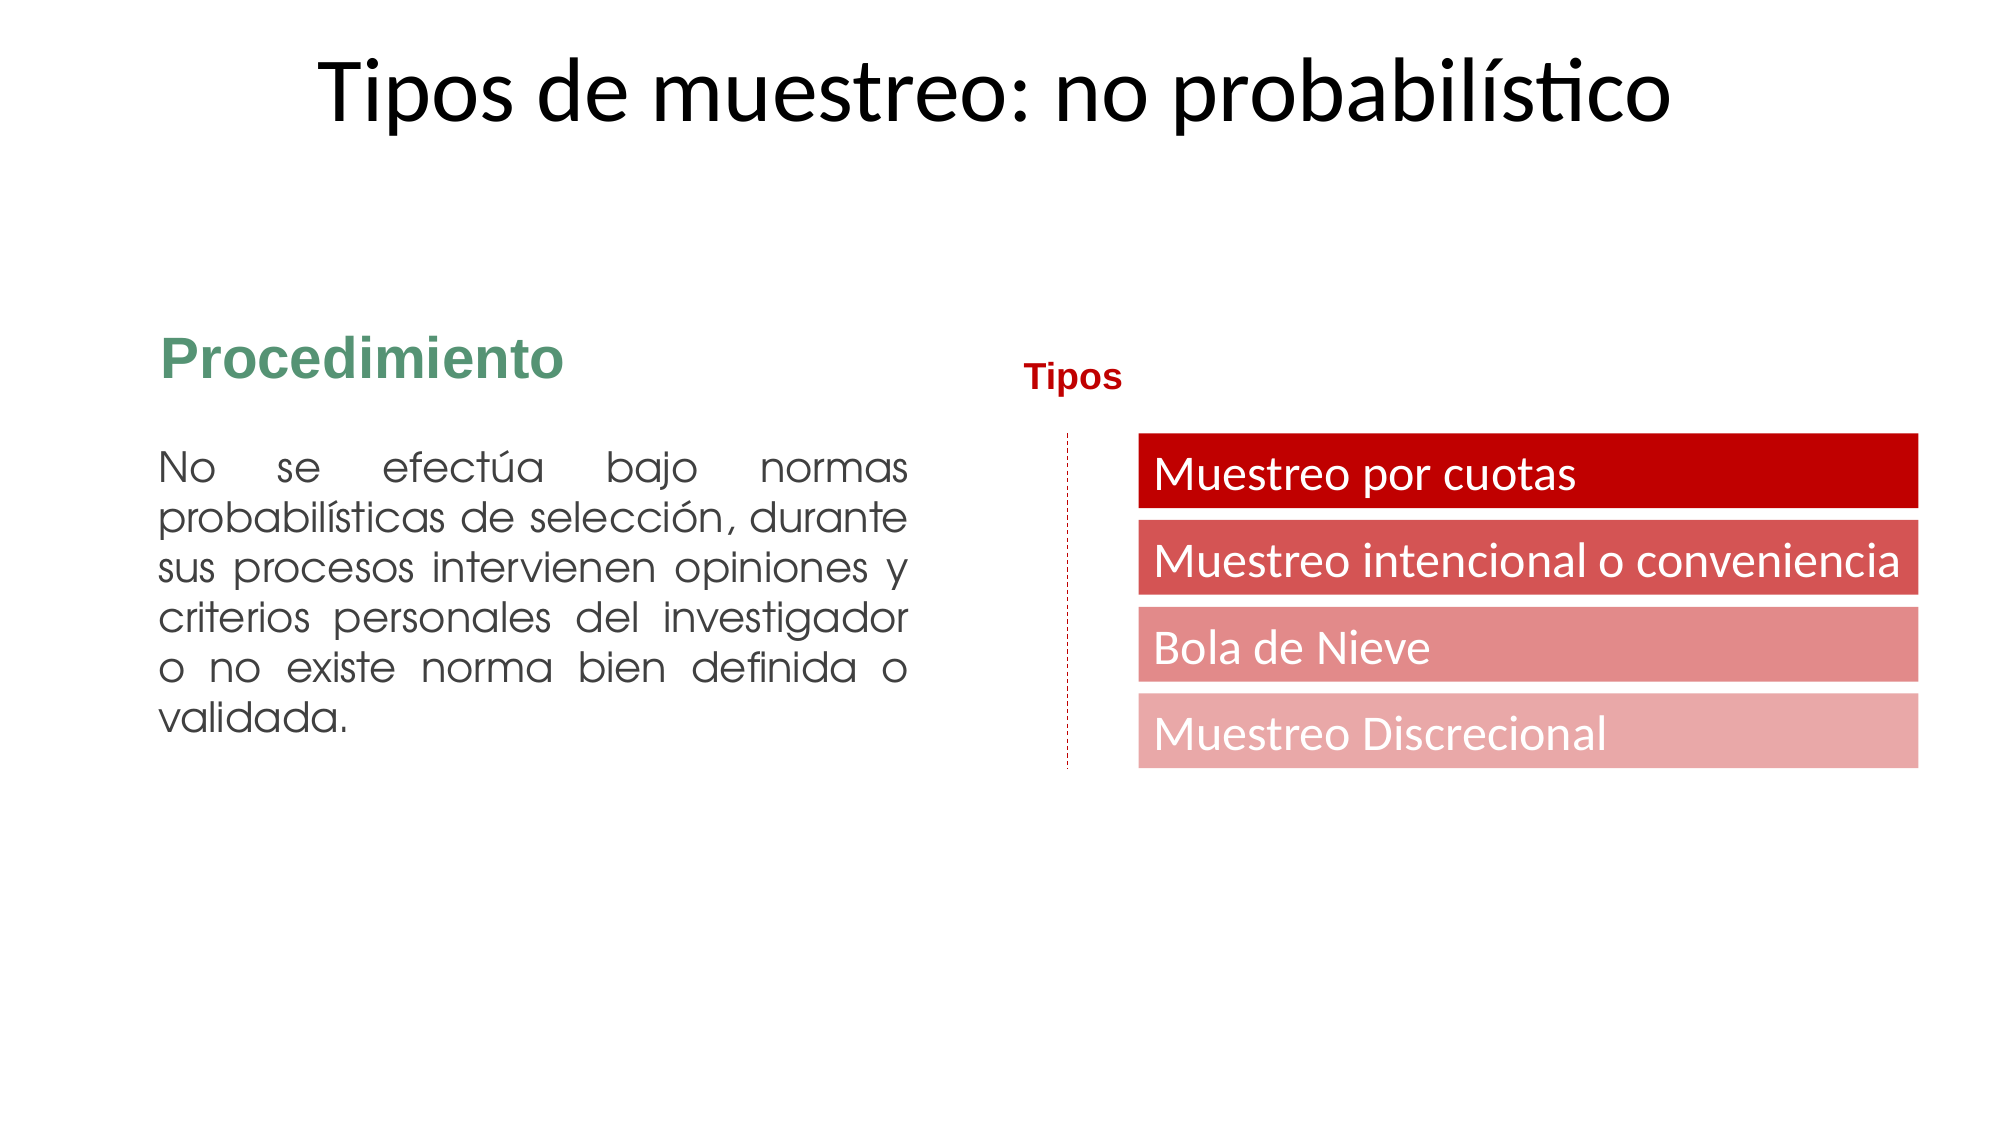

Tipos de muestreo: no probabilístico
Procedimiento
Tipos
No se efectúa bajo normas probabilísticas de selección, durante sus procesos intervienen opiniones y criterios personales del investigador o no existe norma bien definida o validada.
Muestreo por cuotas
Muestreo intencional o conveniencia
Bola de Nieve
Muestreo Discrecional